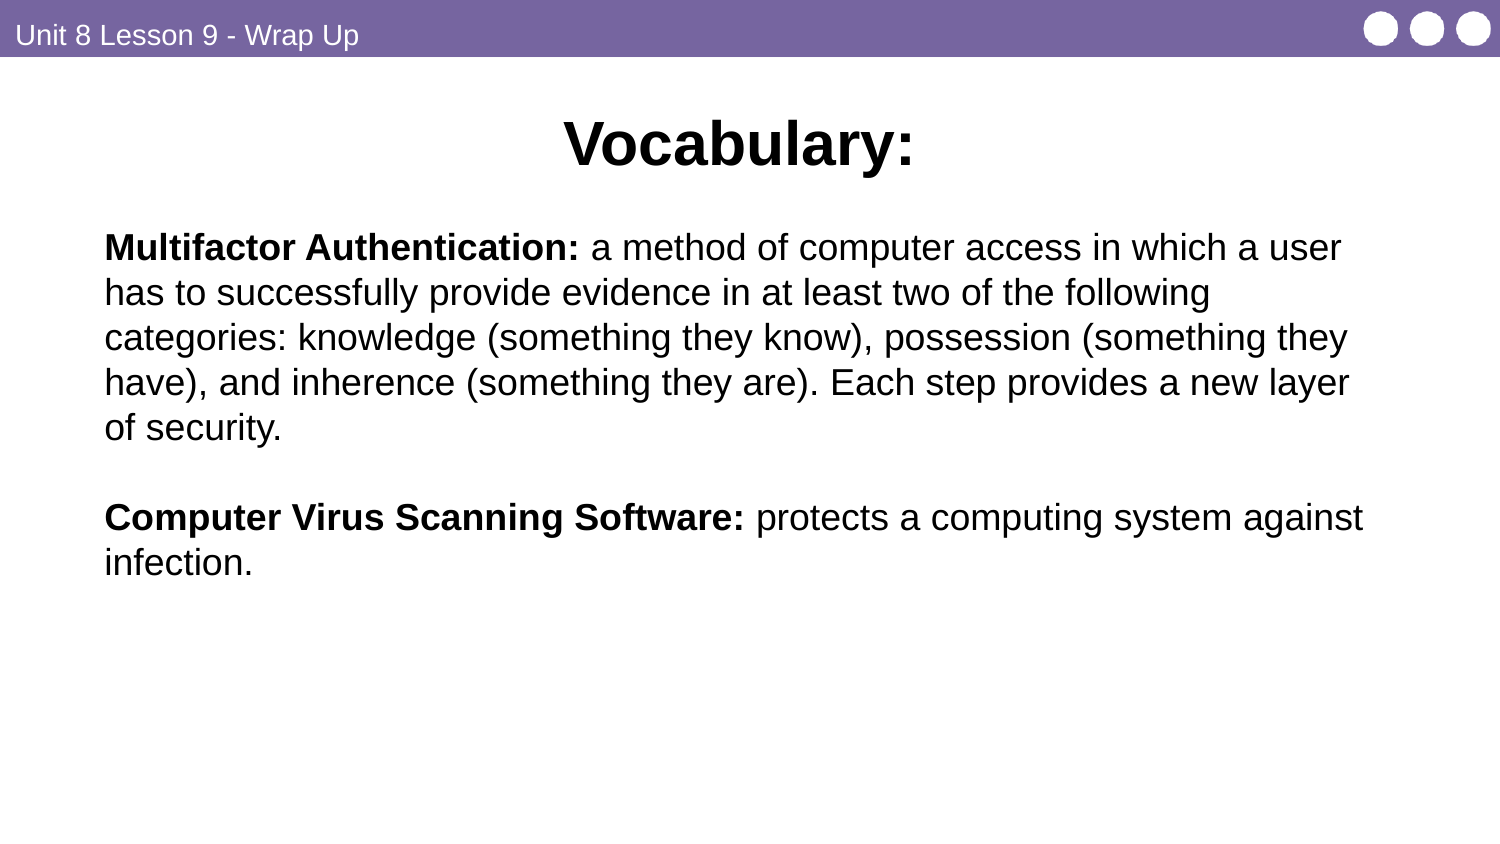

Unit 8 Lesson 9 - Wrap Up
Vocabulary:

Multifactor Authentication: a method of computer access in which a user has to successfully provide evidence in at least two of the following categories: knowledge (something they know), possession (something they have), and inherence (something they are). Each step provides a new layer of security.

Computer Virus Scanning Software: protects a computing system against infection.